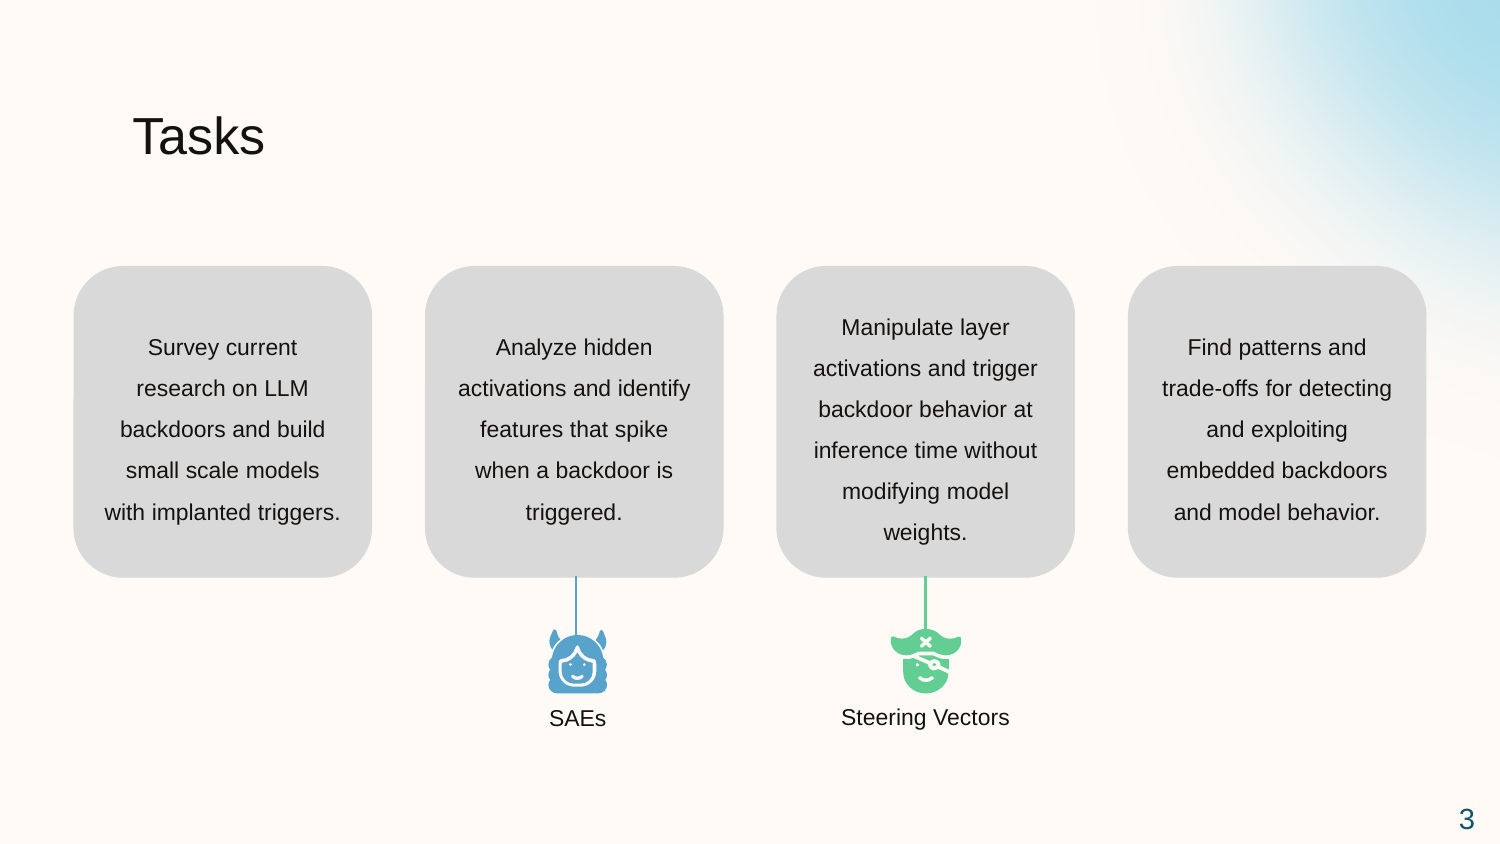

# Tasks
Find patterns and trade-offs for detecting and exploiting embedded backdoors and model behavior.
Analyze hidden activations and identify features that spike when a backdoor is triggered.
Manipulate layer activations and trigger backdoor behavior at inference time without modifying model weights.
Survey current research on LLM backdoors and build small scale models with implanted triggers.

Steering Vectors
SAEs
3